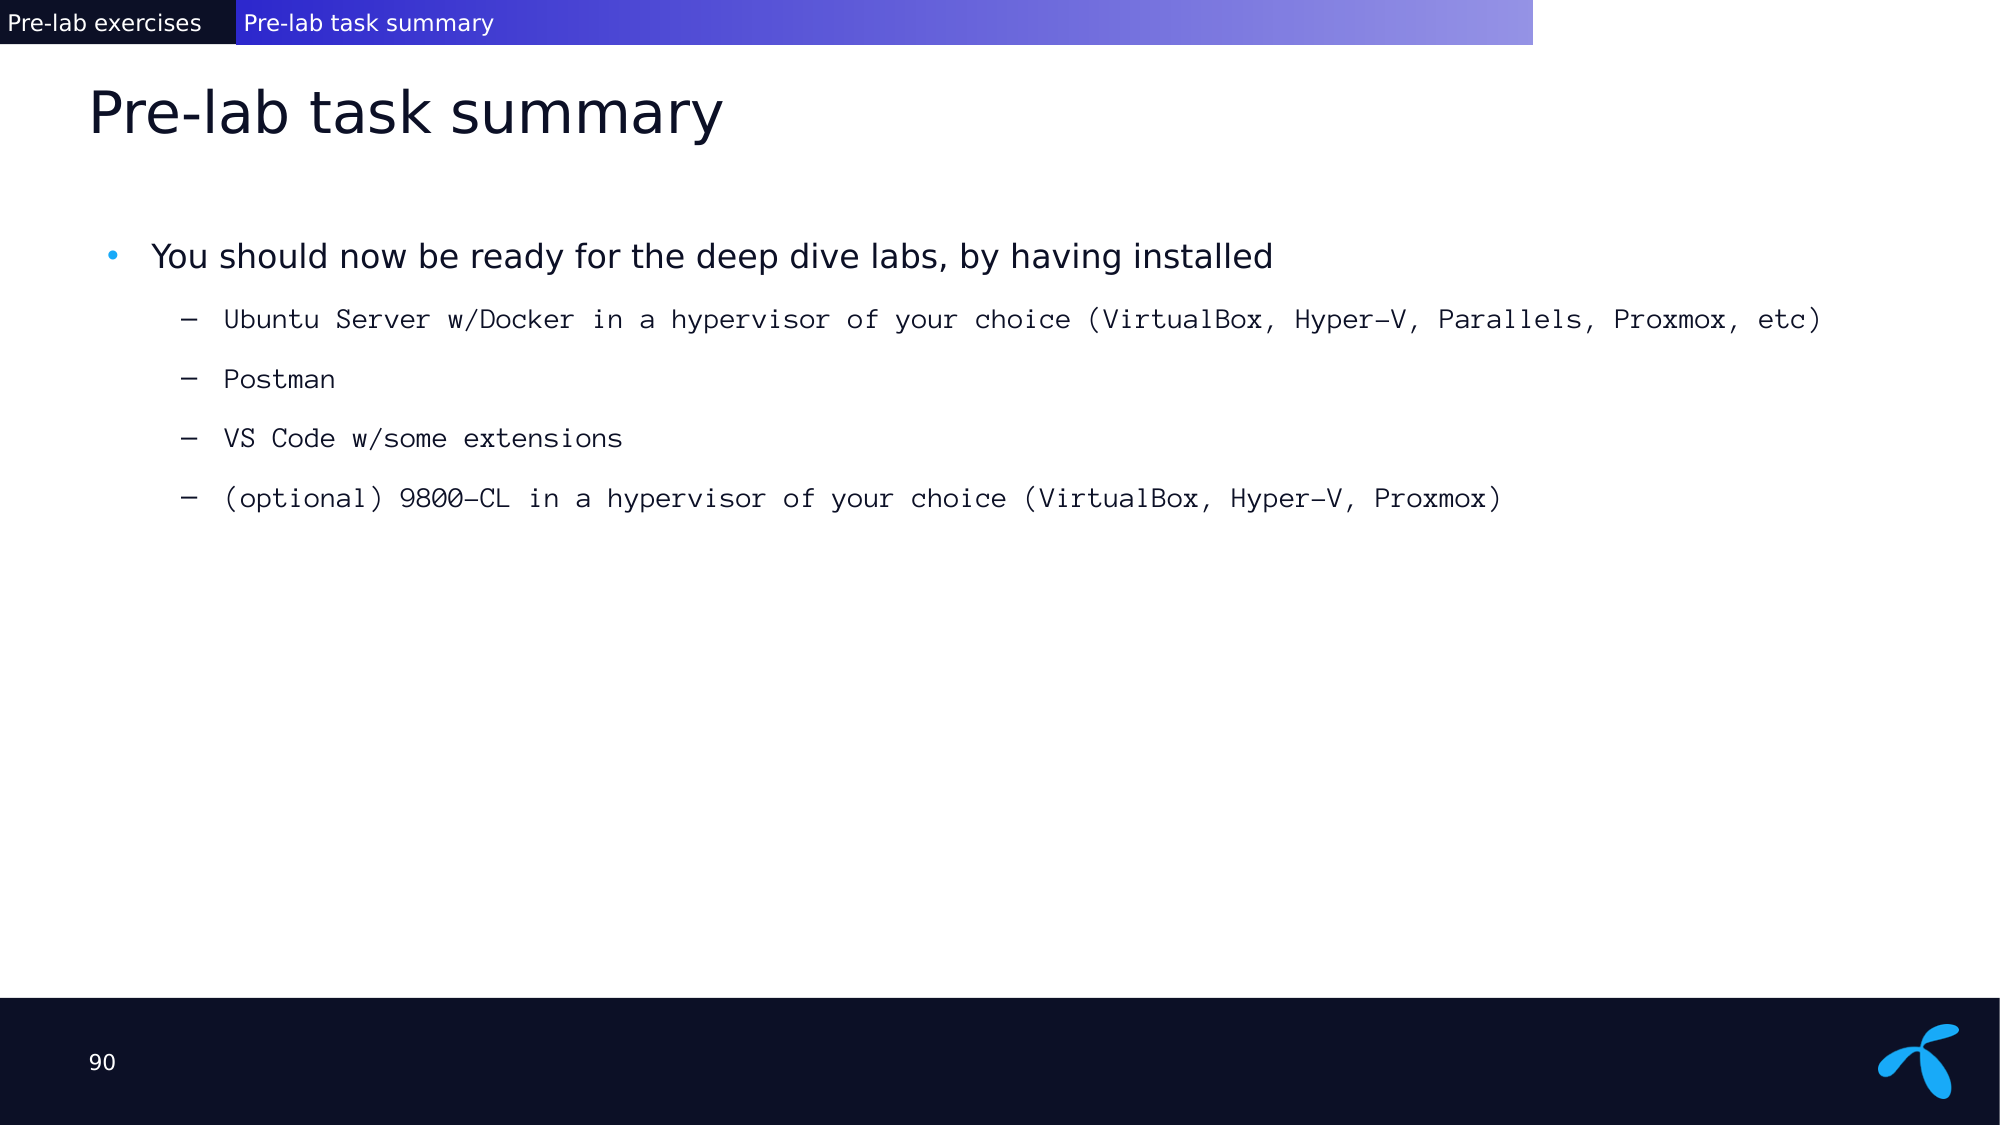

Pre-lab exercises
 Pre-lab task summary
# Pre-lab task summary
You should now be ready for the deep dive labs, by having installed
Ubuntu Server w/Docker in a hypervisor of your choice (VirtualBox, Hyper-V, Parallels, Proxmox, etc)
Postman
VS Code w/some extensions
(optional) 9800-CL in a hypervisor of your choice (VirtualBox, Hyper-V, Proxmox)
90